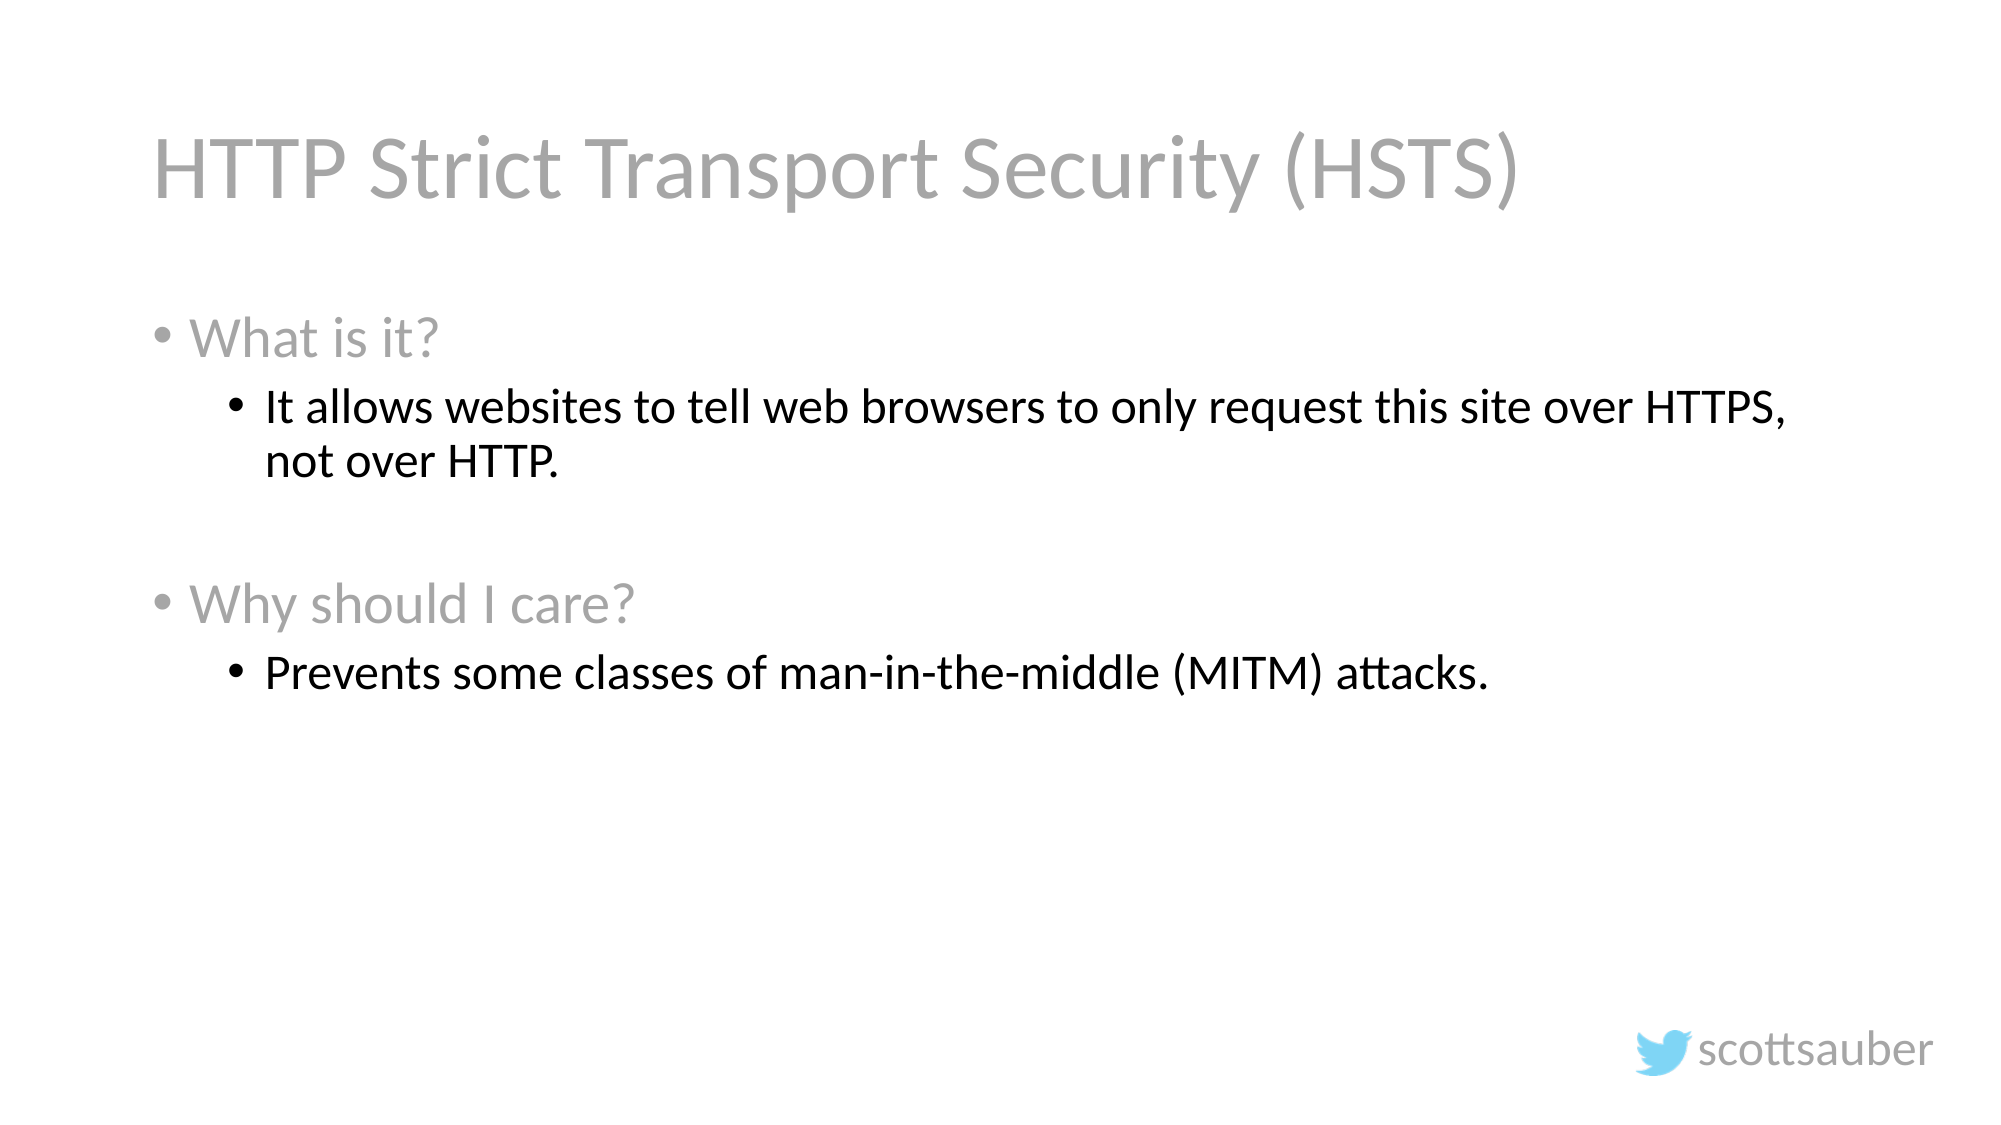

# HTTP Strict Transport Security (HSTS)
What is it?
It allows websites to tell web browsers to only request this site over HTTPS, not over HTTP.

Why should I care?
Prevents some classes of man-in-the-middle (MITM) attacks.
scottsauber